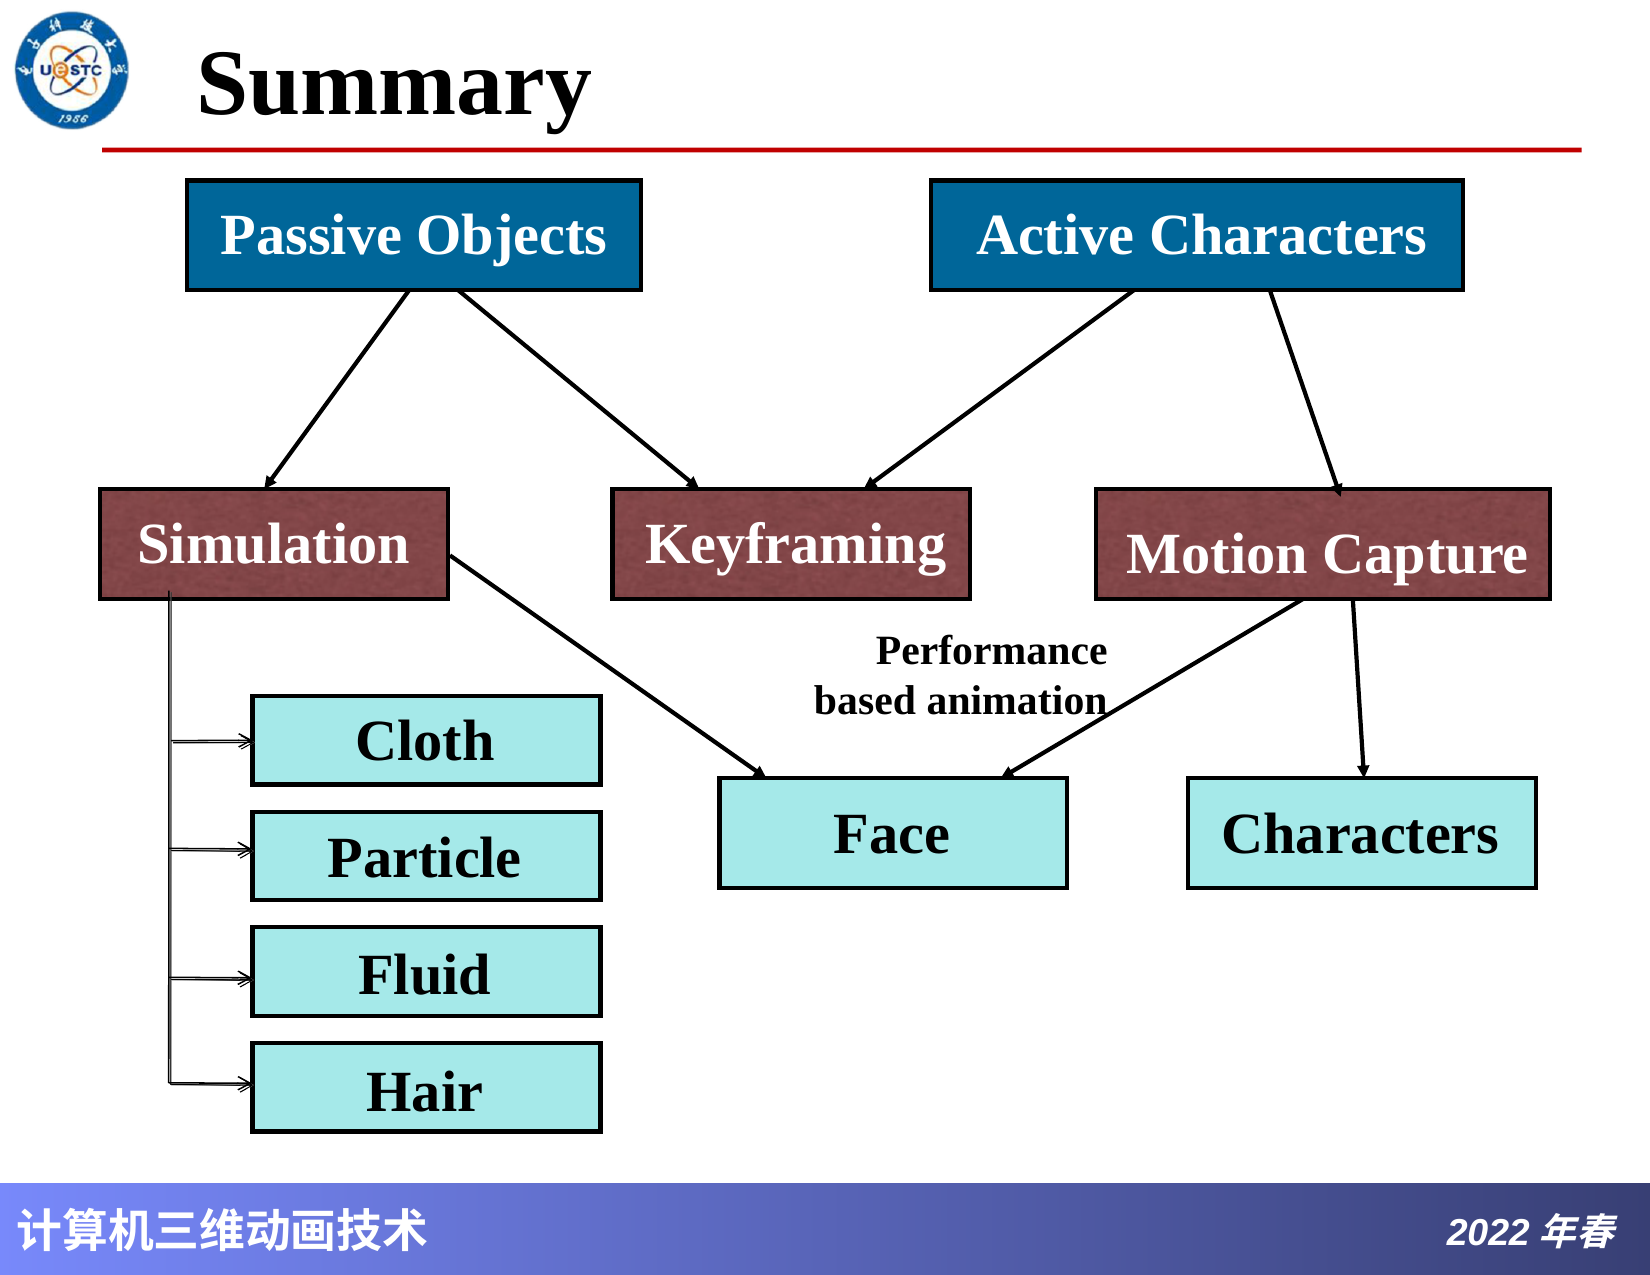

# Summary

Passive Objects

Active Characters

Simulation

Keyframing

Motion Capture

Performance
based animation

Cloth

Face

Characters

Particle

Fluid

Hair